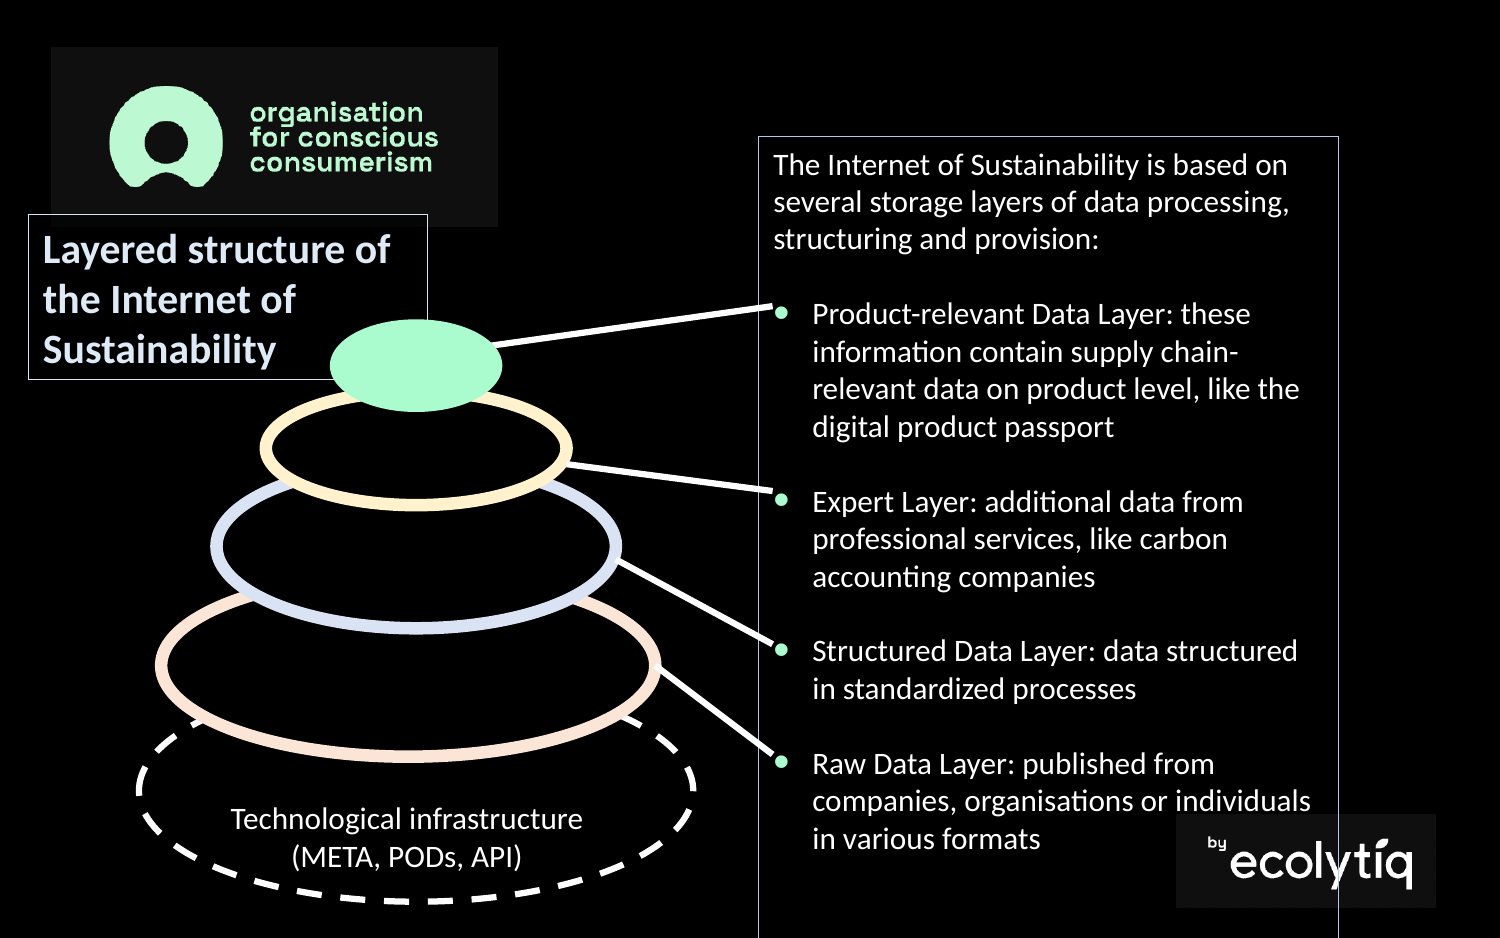

The Internet of Sustainability is based on several storage layers of data processing, structuring and provision:

Product-relevant Data Layer: these information contain supply chain-relevant data on product level, like the digital product passport

Expert Layer: additional data from professional services, like carbon accounting companies

Structured Data Layer: data structured in standardized processes

Raw Data Layer: published from companies, organisations or individuals in various formats

Layered structure of  the Internet of Sustainability

Technological infrastructure
(META, PODs, API)